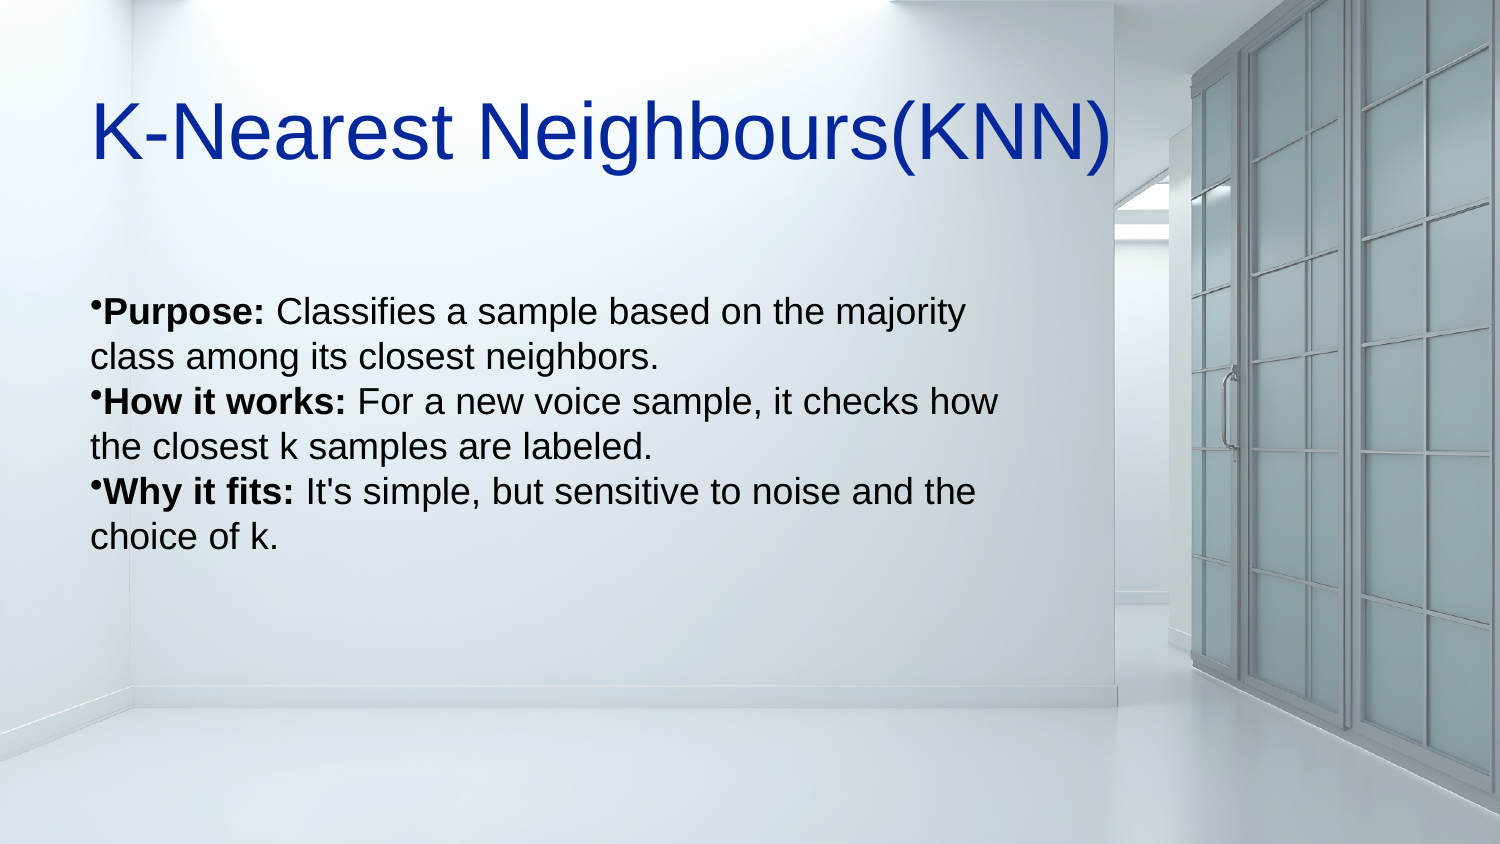

K-Nearest Neighbours(KNN)
# Purpose: Classifies a sample based on the majority class among its closest neighbors.
How it works: For a new voice sample, it checks how the closest k samples are labeled.
Why it fits: It's simple, but sensitive to noise and the choice of k.